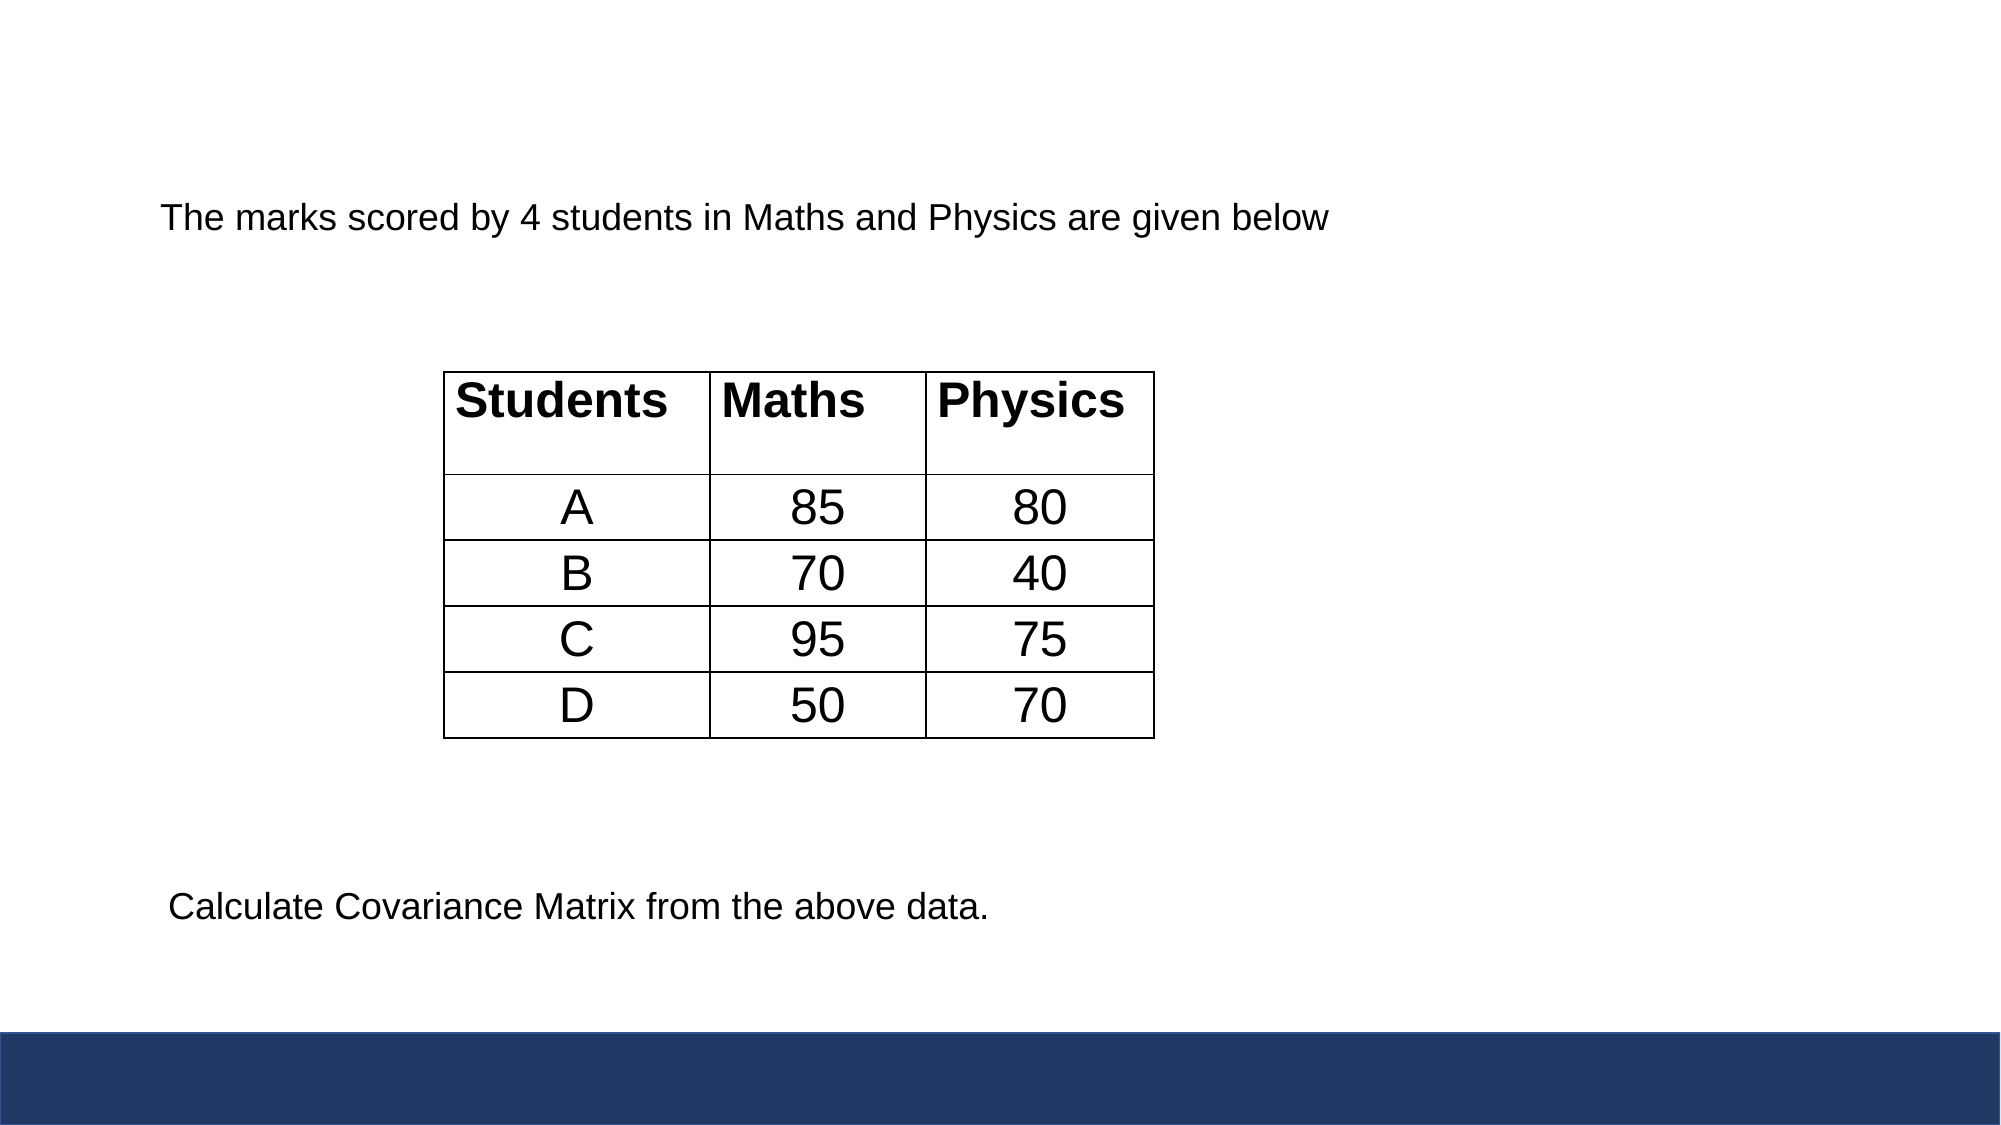

The marks scored by 4 students in Maths and Physics are given below
| Students | Maths | Physics |
| --- | --- | --- |
| A | 85 | 80 |
| B | 70 | 40 |
| C | 95 | 75 |
| D | 50 | 70 |
Calculate Covariance Matrix from the above data.
46